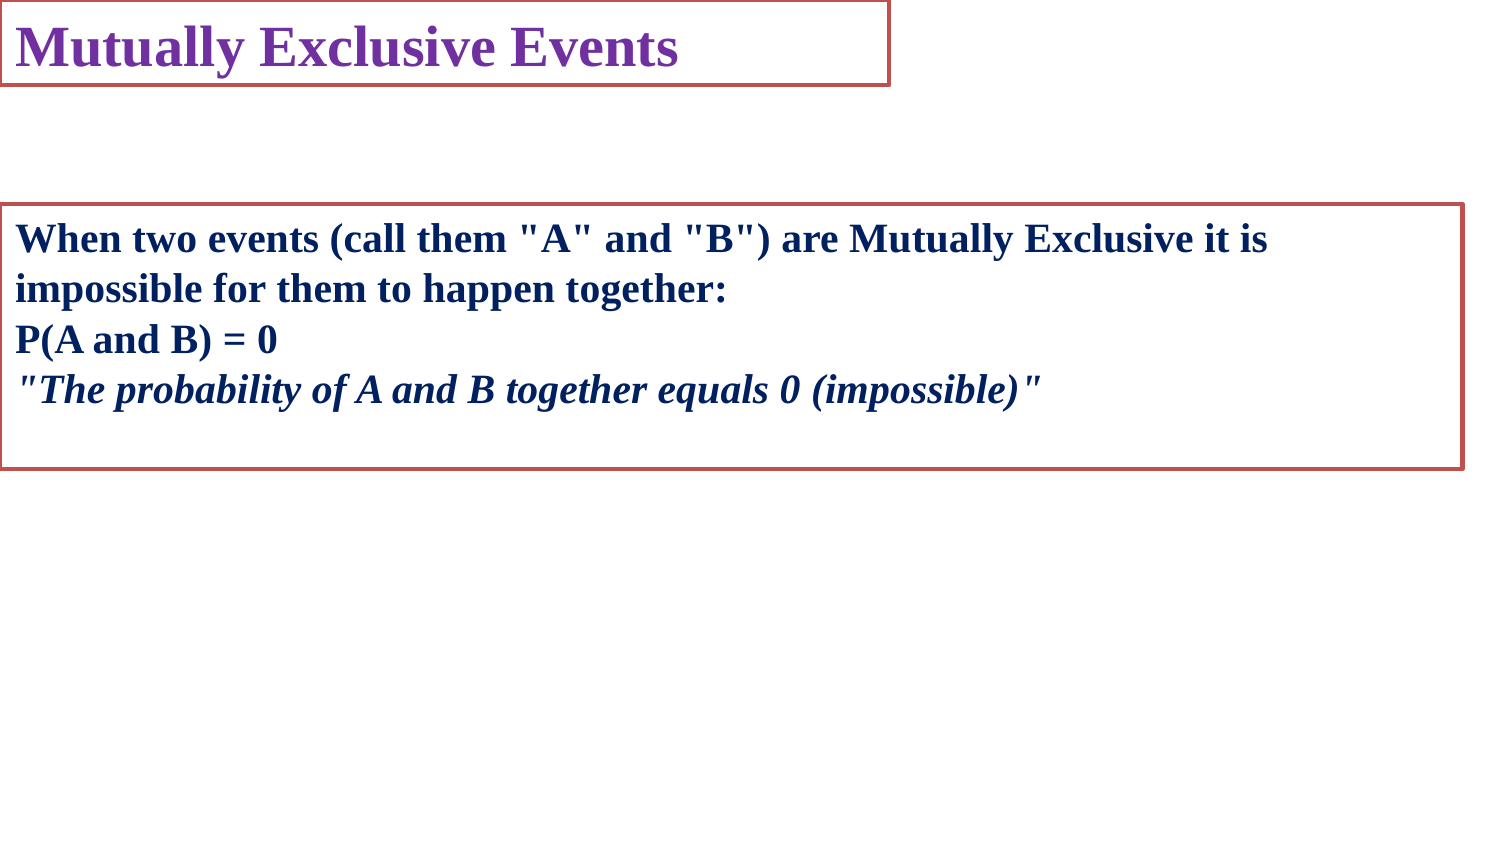

Mutually Exclusive Events
When two events (call them "A" and "B") are Mutually Exclusive it is impossible for them to happen together:
P(A and B) = 0
"The probability of A and B together equals 0 (impossible)"